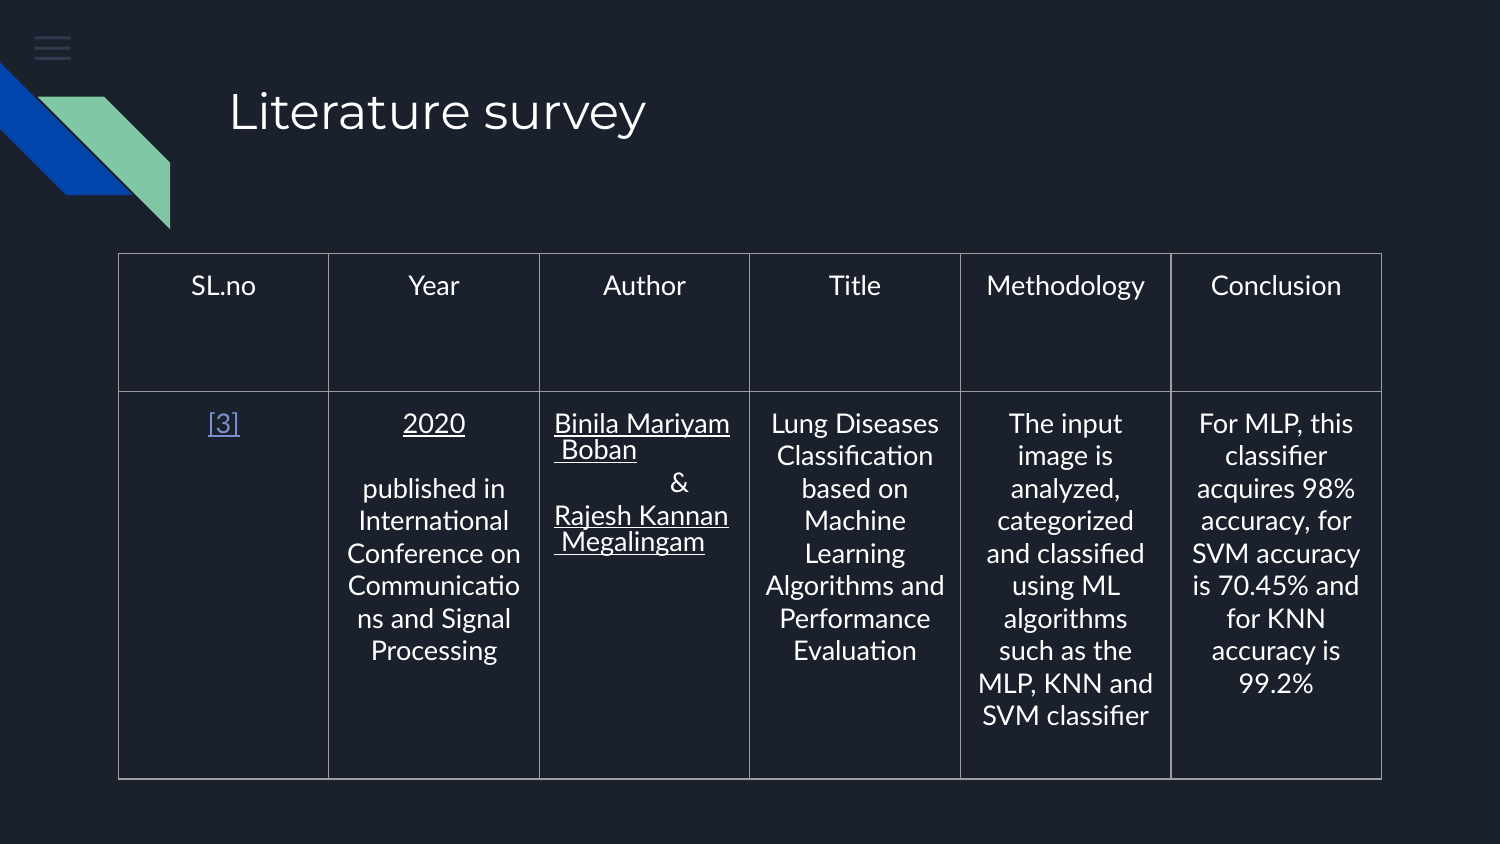

# Literature survey
| SL.no | Year | Author | Title | Methodology | Conclusion |
| --- | --- | --- | --- | --- | --- |
| [3] | 2020 published in International Conference on Communications and Signal Processing | Binila Mariyam Boban & Rajesh Kannan Megalingam | Lung Diseases Classification based on Machine Learning Algorithms and Performance Evaluation | The input image is analyzed, categorized and classified using ML algorithms such as the MLP, KNN and SVM classifier | For MLP, this classifier acquires 98% accuracy, for SVM accuracy is 70.45% and for KNN accuracy is 99.2% |